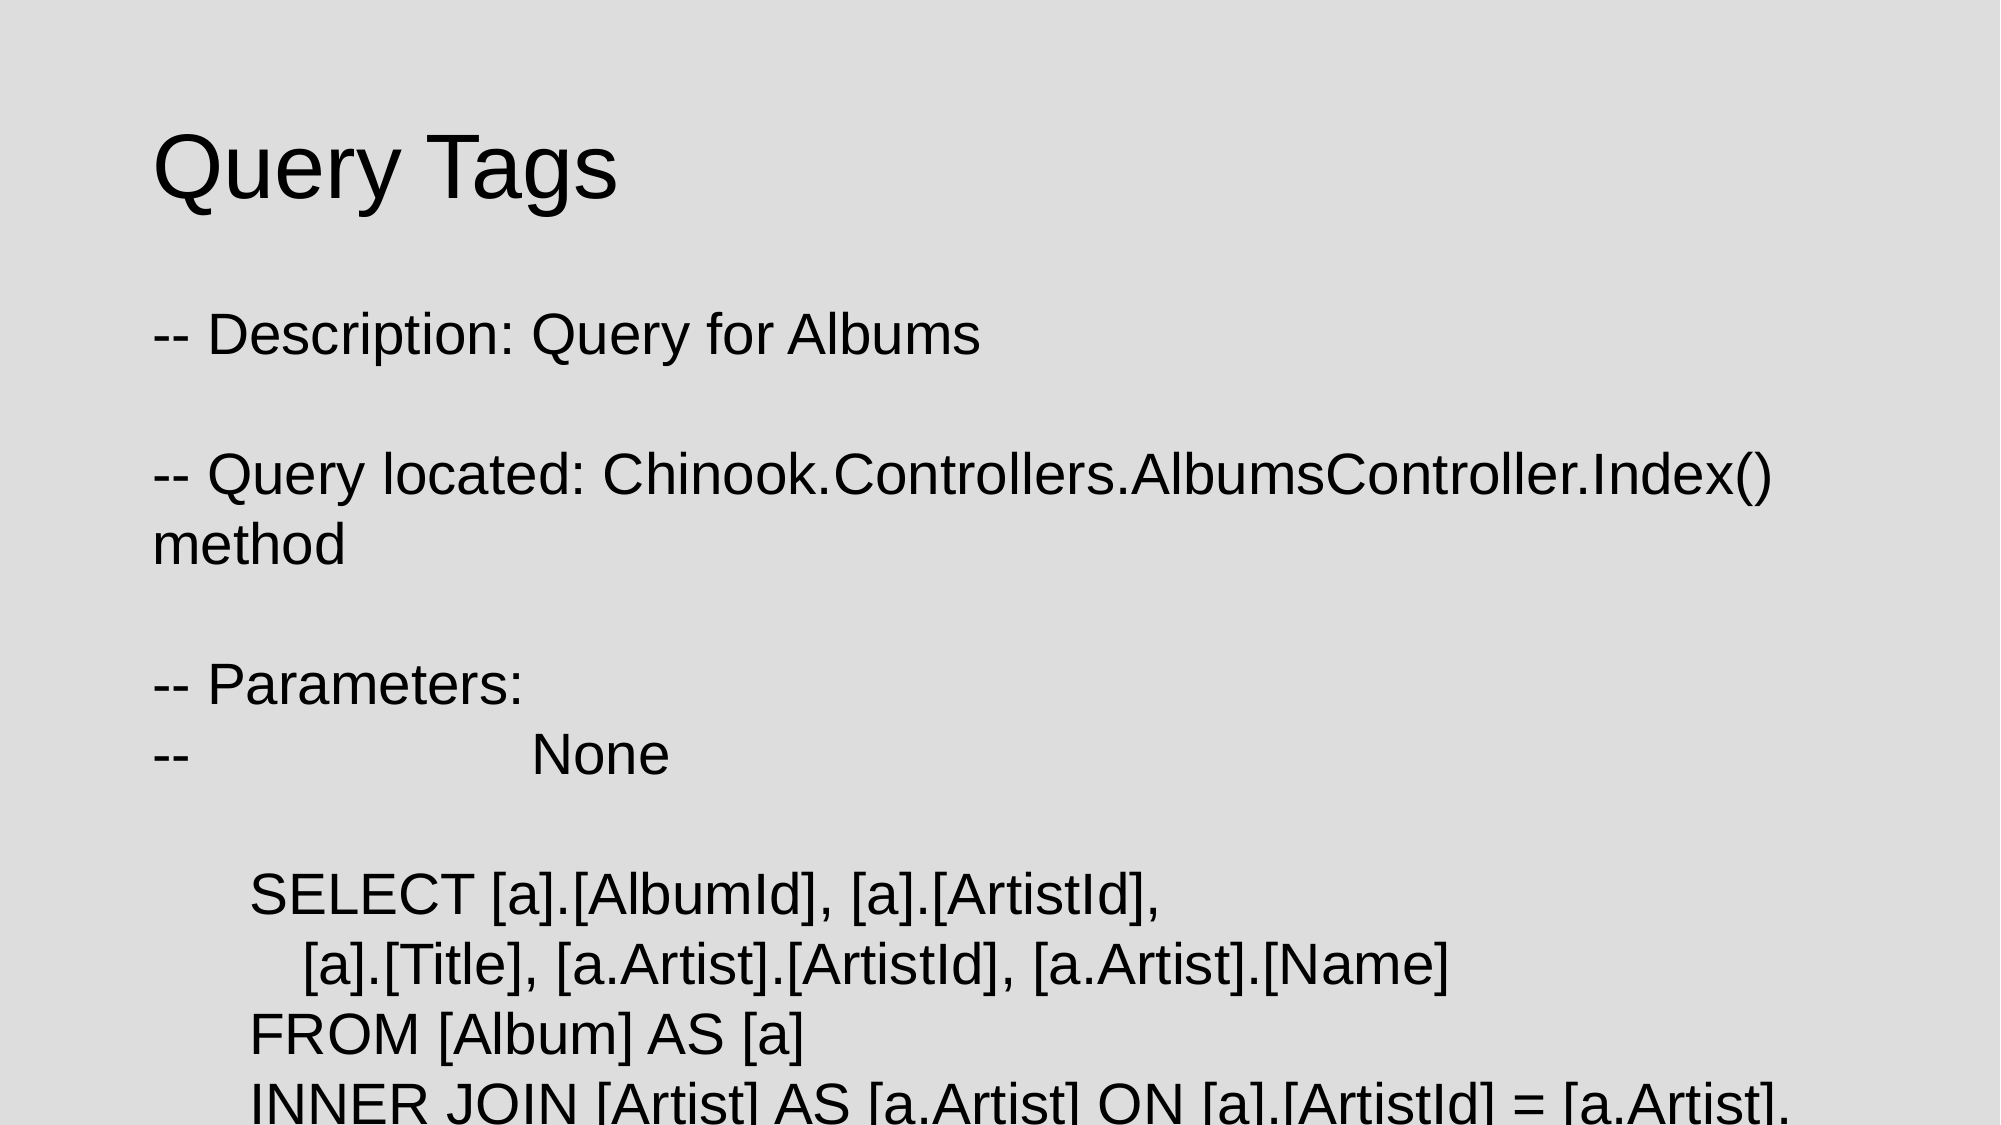

# Query Tags
-- Description: Query for Albums

-- Query located: Chinook.Controllers.AlbumsController.Index() method

-- Parameters:
--                     None

      SELECT [a].[AlbumId], [a].[ArtistId],
	[a].[Title], [a.Artist].[ArtistId], [a.Artist].[Name]
      FROM [Album] AS [a]
      INNER JOIN [Artist] AS [a.Artist] ON [a].[ArtistId] = [a.Artist].[ArtistId]